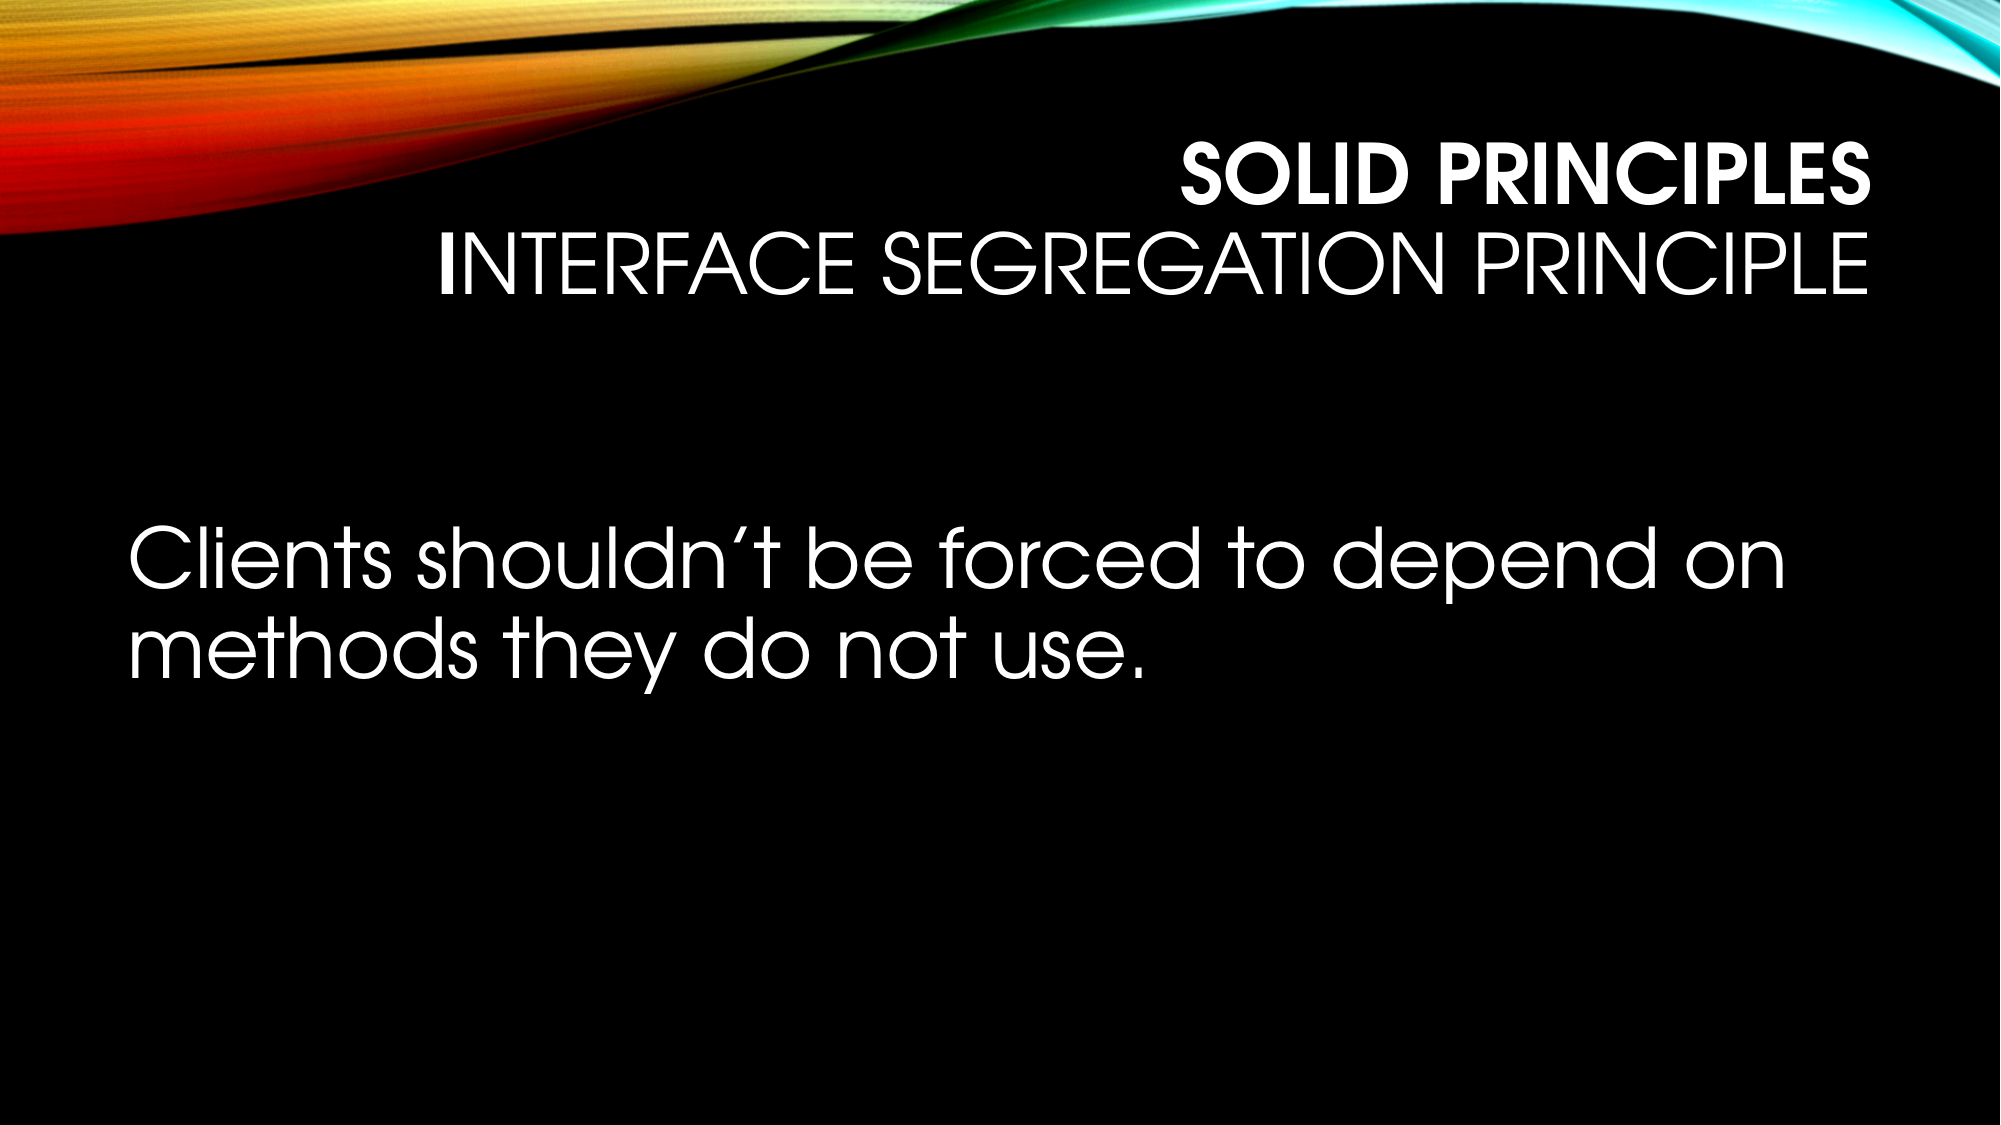

SOLID Principles
Interface Segregation Principle

#
Clients shouldn’t be forced to depend on methods they do not use.